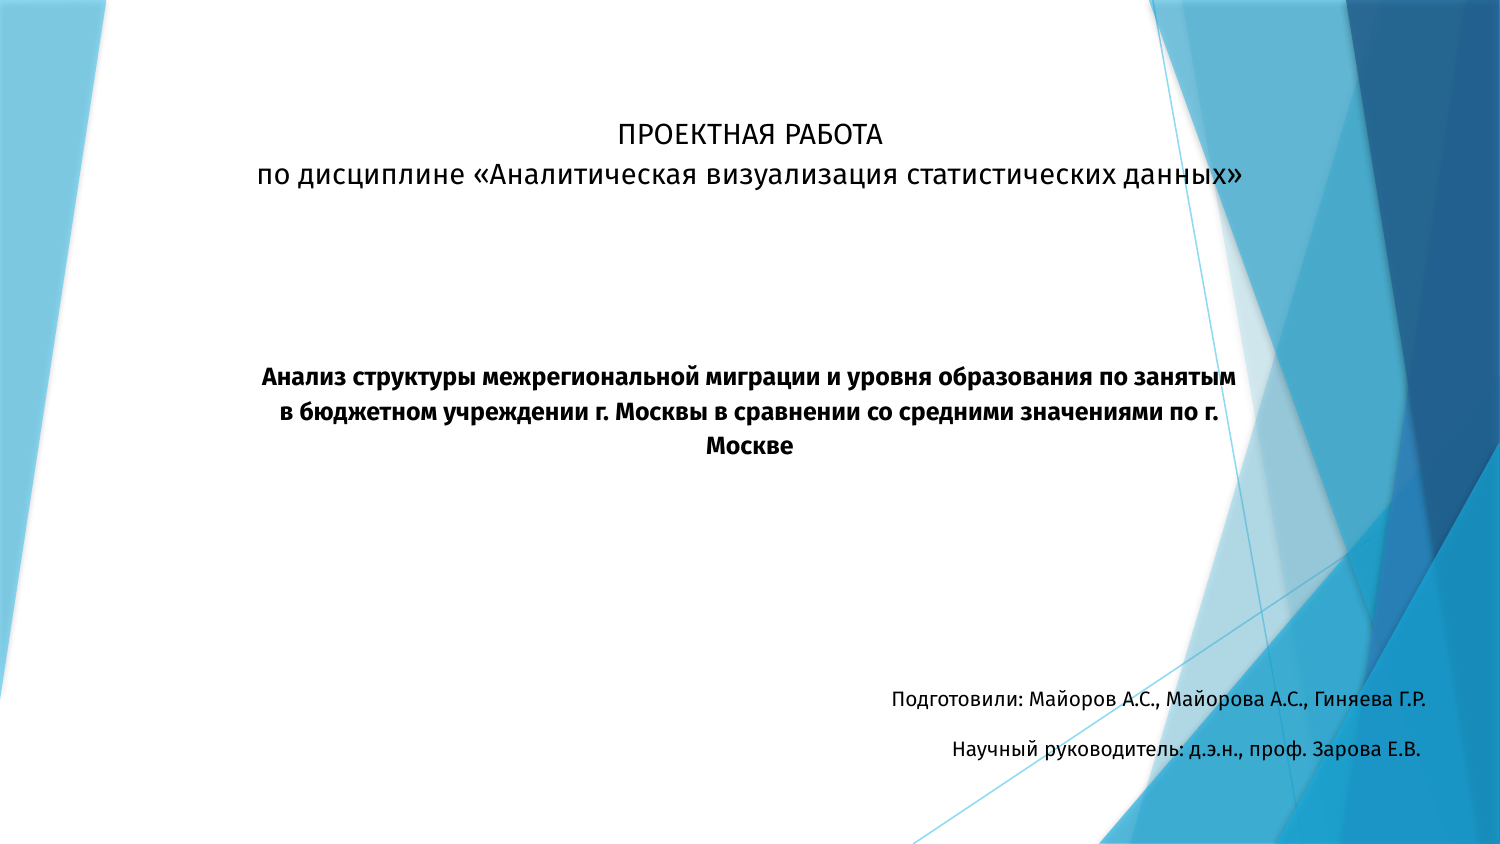

# ПРОЕКТНАЯ РАБОТА
по дисциплине «Аналитическая визуализация статистических данных»
Анализ структуры межрегиональной миграции и уровня образования по занятым в бюджетном учреждении г. Москвы в сравнении со средними значениями по г. Москве
Подготовили: Майоров А.С., Майорова А.С., Гиняева Г.Р.
Научный руководитель: д.э.н., проф. Зарова Е.В.